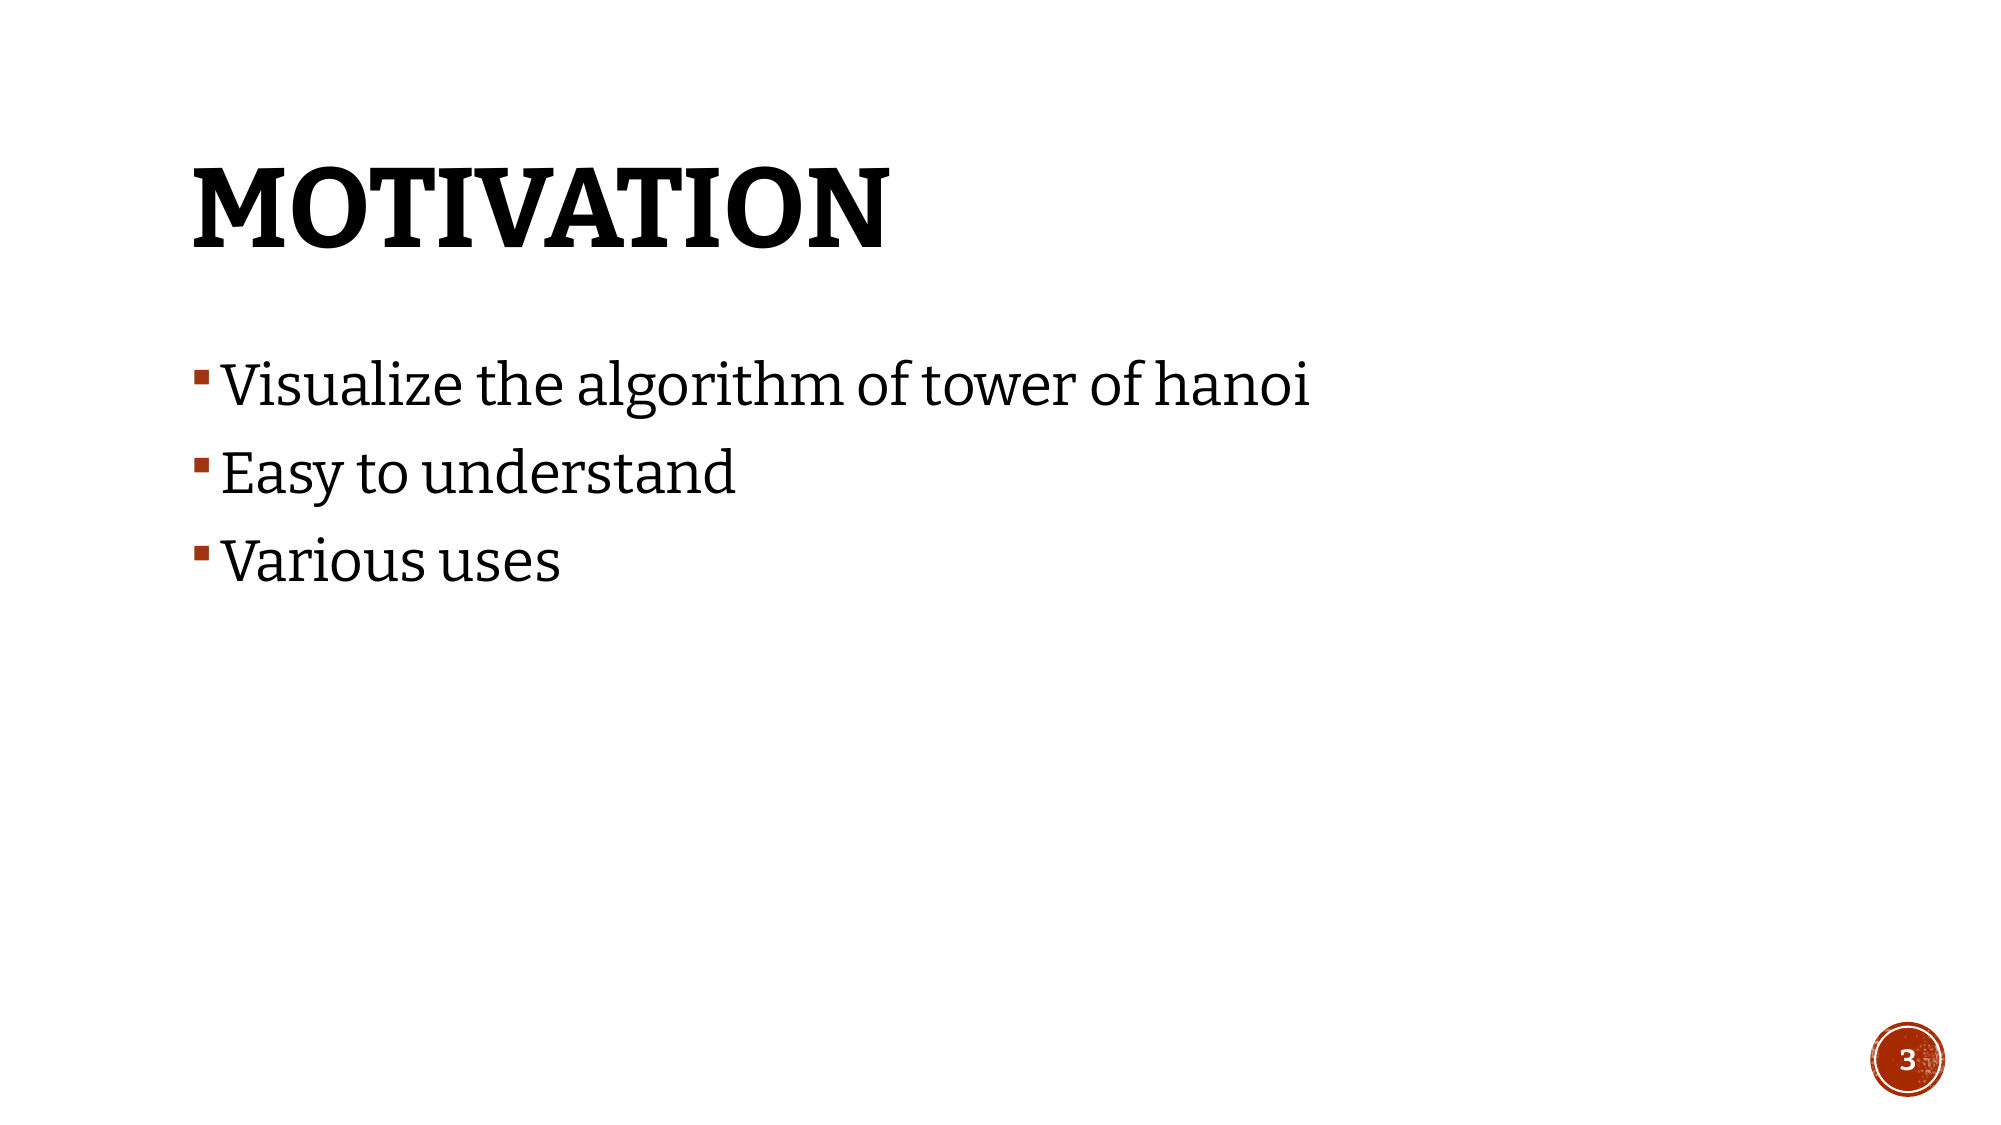

# MOTIVATION
Visualize the algorithm of tower of hanoi
Easy to understand
Various uses
3